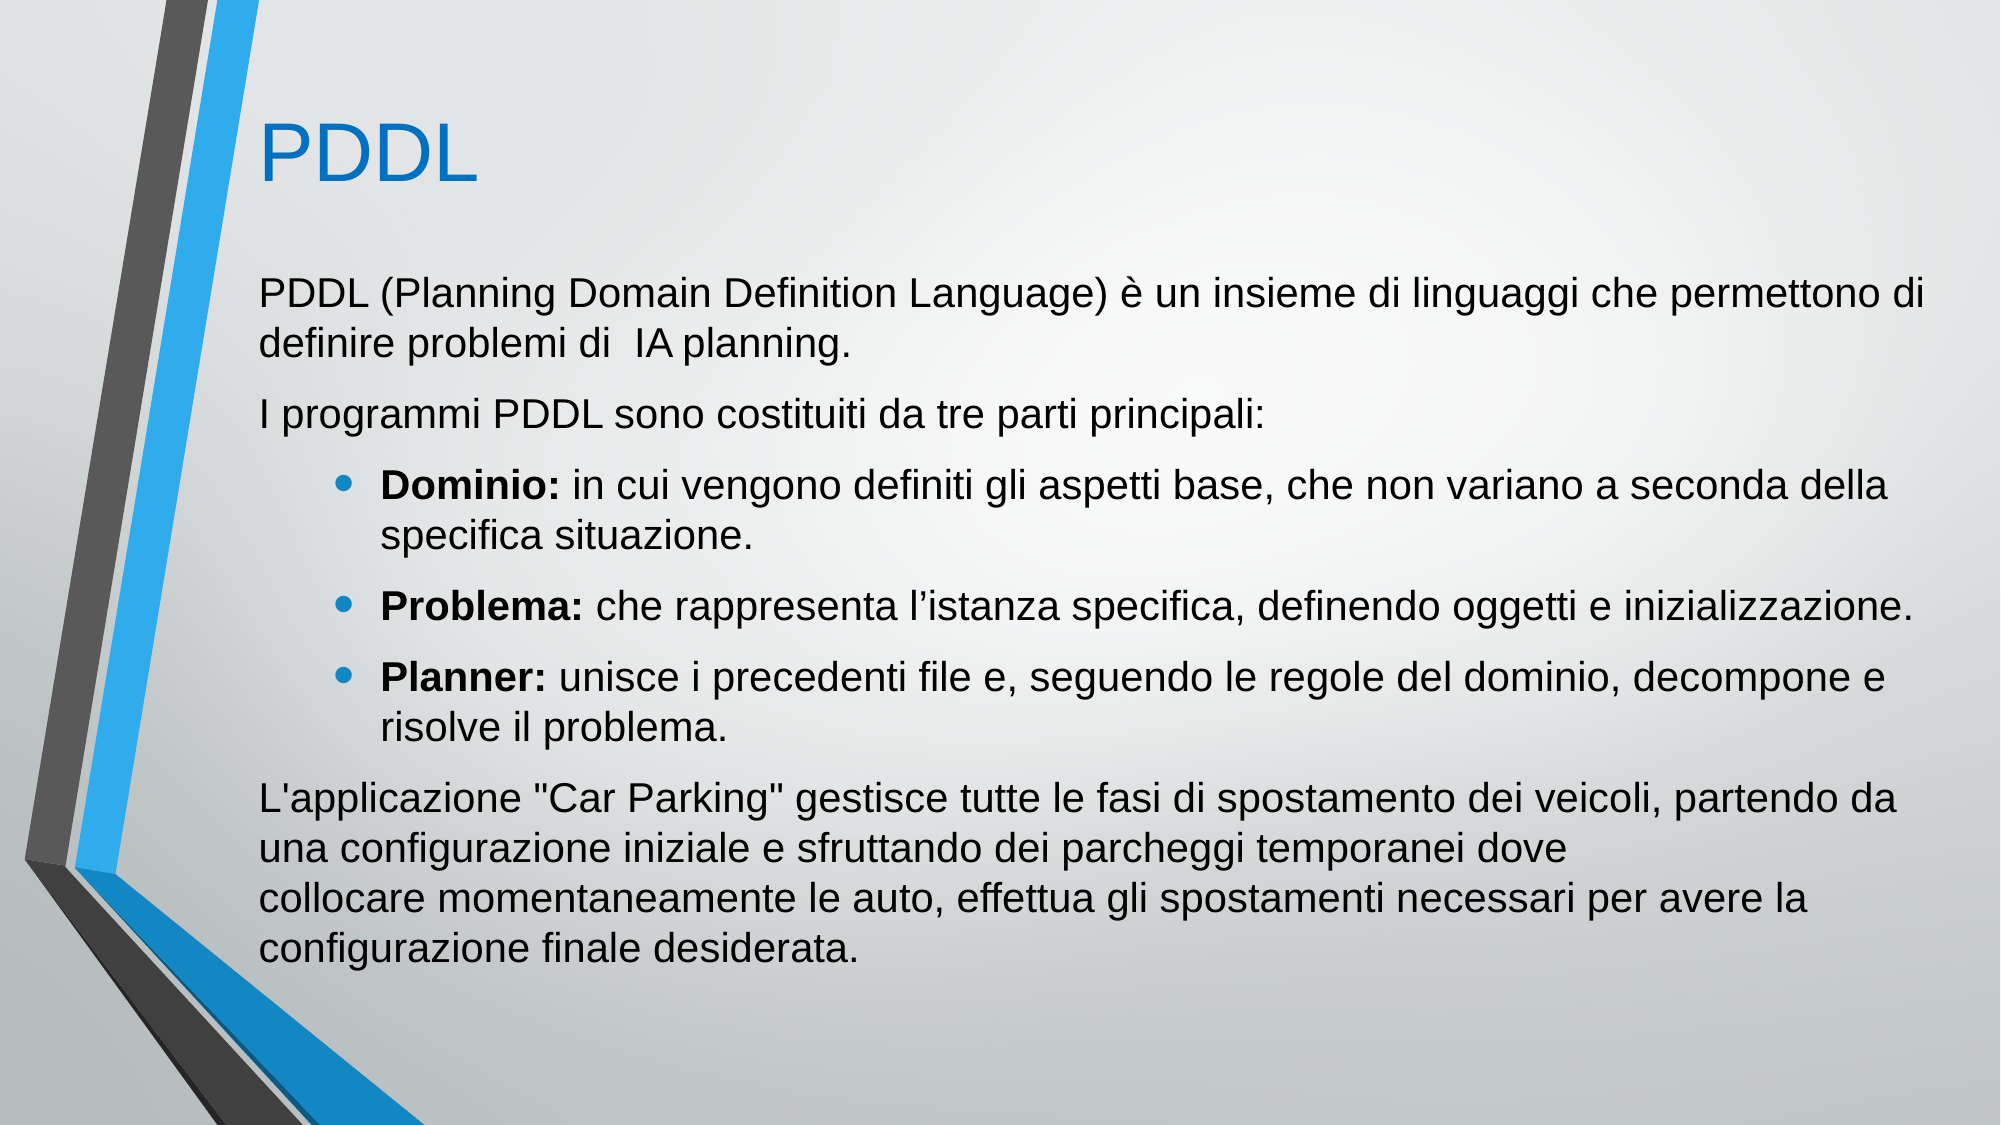

# PDDL
PDDL (Planning Domain Definition Language) è un insieme di linguaggi che permettono di definire problemi di  IA planning.
I programmi PDDL sono costituiti da tre parti principali:
Dominio: in cui vengono definiti gli aspetti base, che non variano a seconda della specifica situazione.
Problema: che rappresenta l’istanza specifica, definendo oggetti e inizializzazione.
Planner: unisce i precedenti file e, seguendo le regole del dominio, decompone e risolve il problema.
L'applicazione "Car Parking" gestisce tutte le fasi di spostamento dei veicoli, partendo da una configurazione iniziale e sfruttando dei parcheggi temporanei dove collocare momentaneamente le auto, effettua gli spostamenti necessari per avere la configurazione finale desiderata.